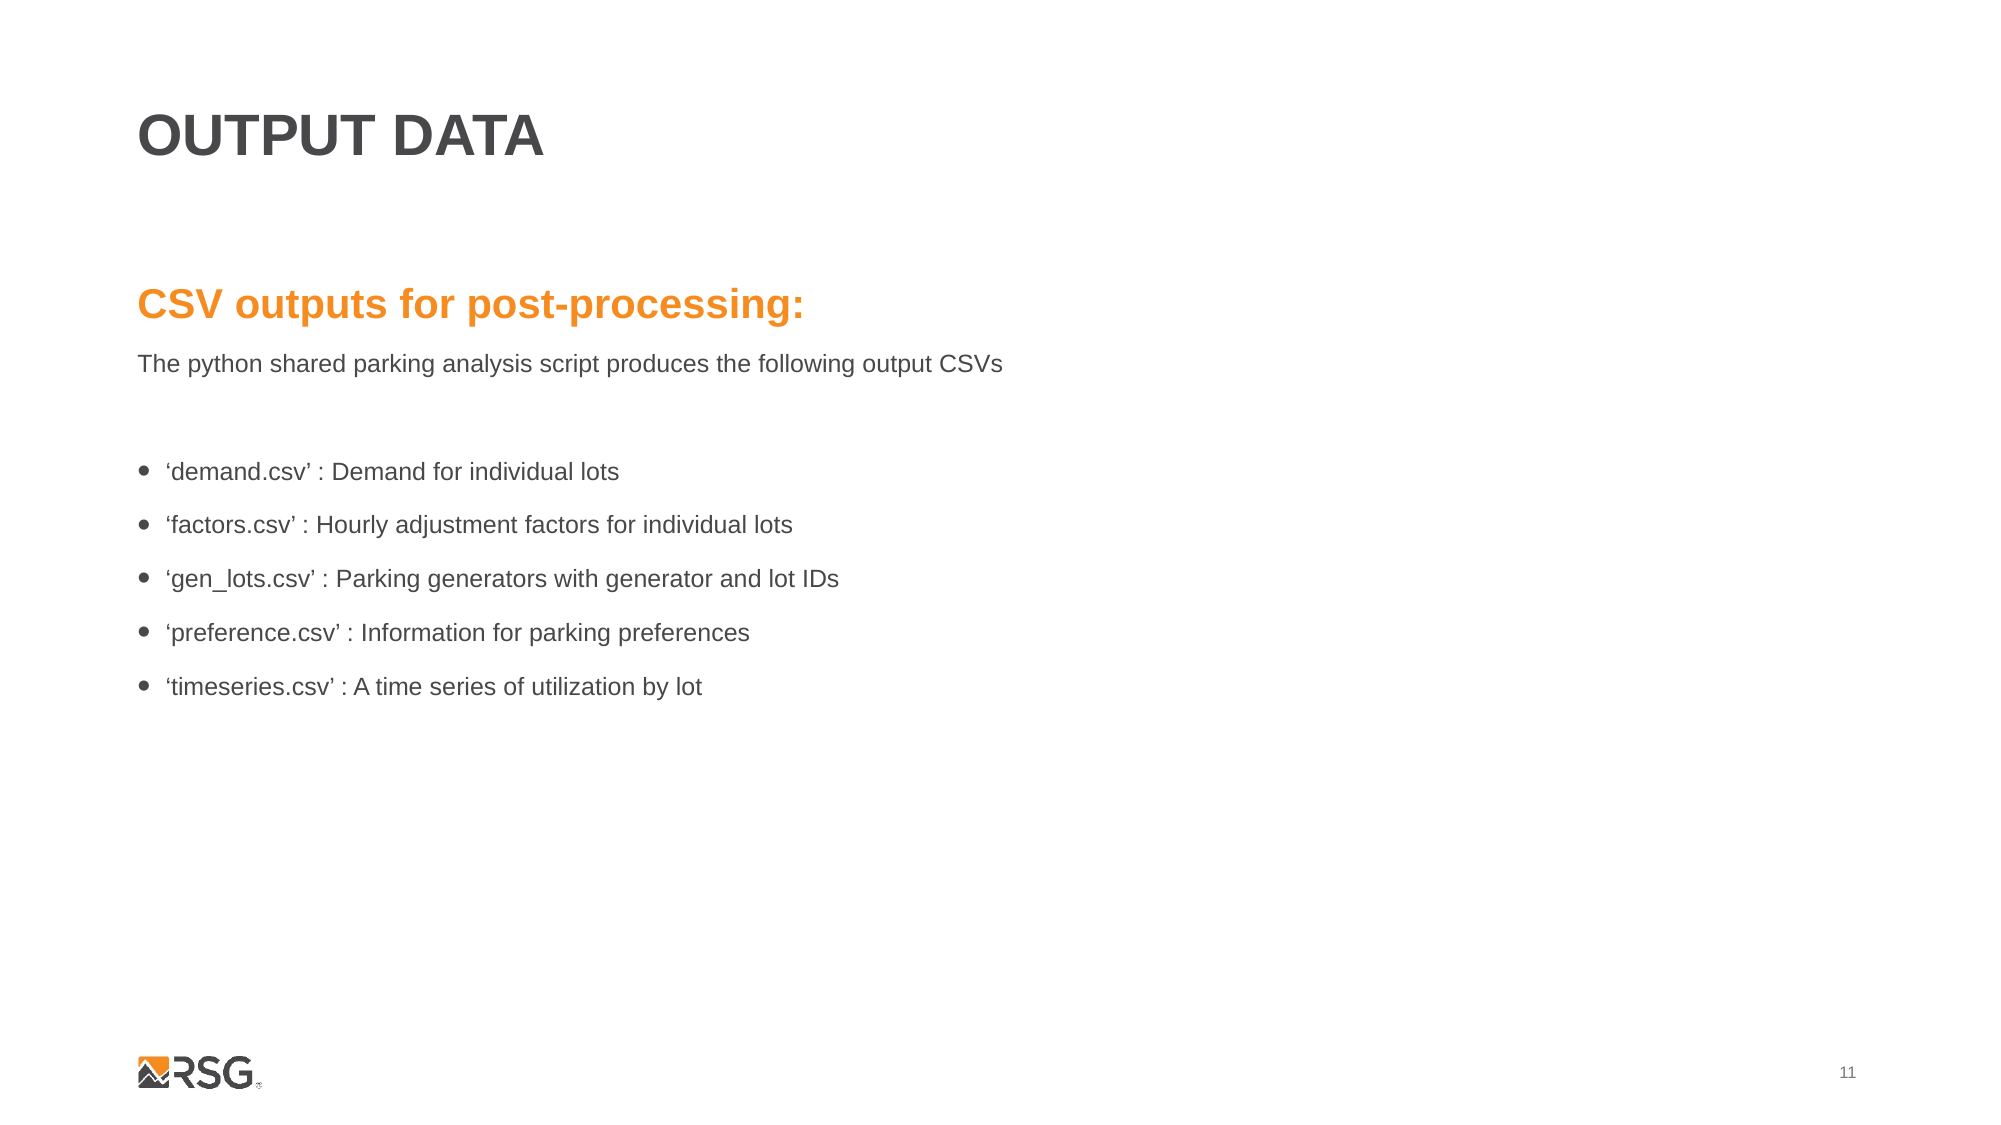

# OUTPUT DATA
CSV outputs for post-processing:
The python shared parking analysis script produces the following output CSVs

‘demand.csv’ : Demand for individual lots
‘factors.csv’ : Hourly adjustment factors for individual lots
‘gen_lots.csv’ : Parking generators with generator and lot IDs
‘preference.csv’ : Information for parking preferences
‘timeseries.csv’ : A time series of utilization by lot

11